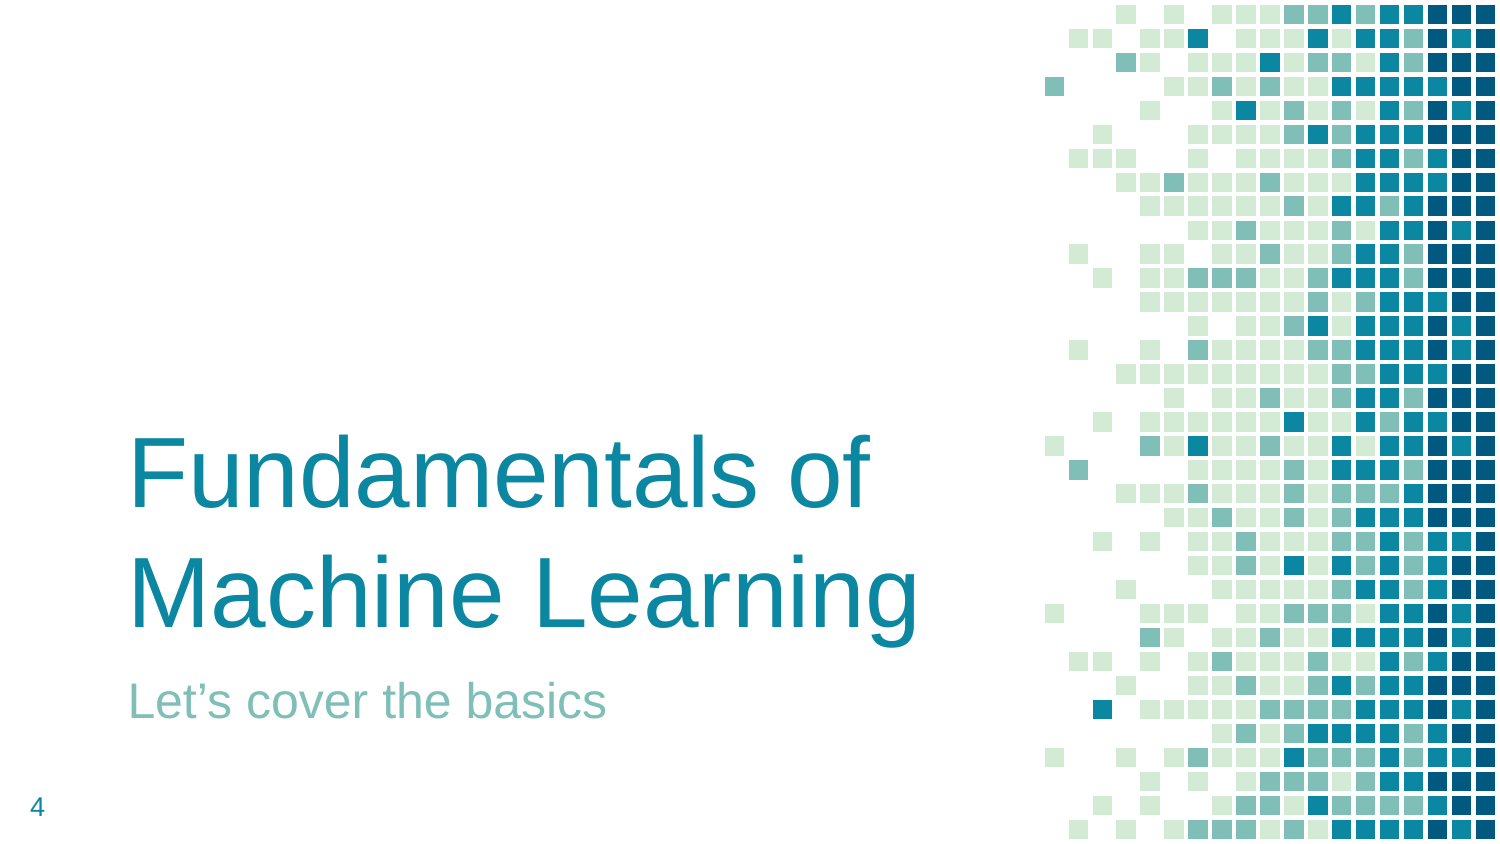

# Fundamentals of Machine Learning
Let’s cover the basics
4